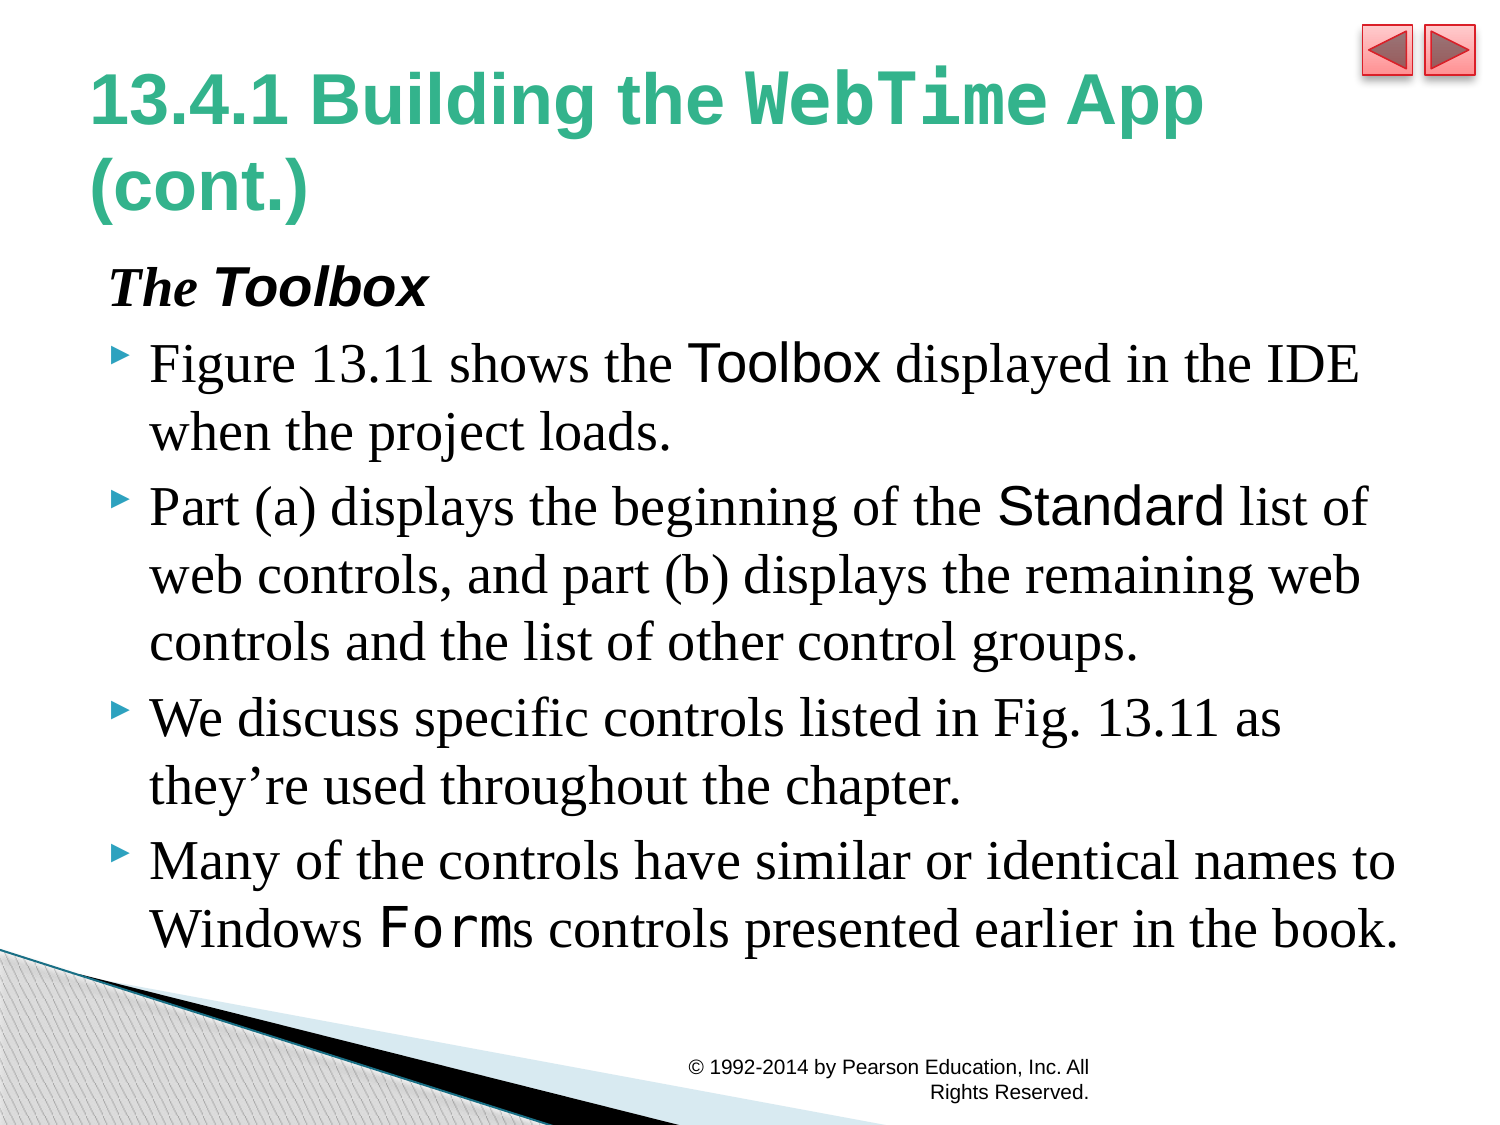

# 13.4.1 Building the WebTime App (cont.)
The Toolbox
Figure 13.11 shows the Toolbox displayed in the IDE when the project loads.
Part (a) displays the beginning of the Standard list of web controls, and part (b) displays the remaining web controls and the list of other control groups.
We discuss specific controls listed in Fig. 13.11 as they’re used throughout the chapter.
Many of the controls have similar or identical names to Windows Forms controls presented earlier in the book.
© 1992-2014 by Pearson Education, Inc. All Rights Reserved.